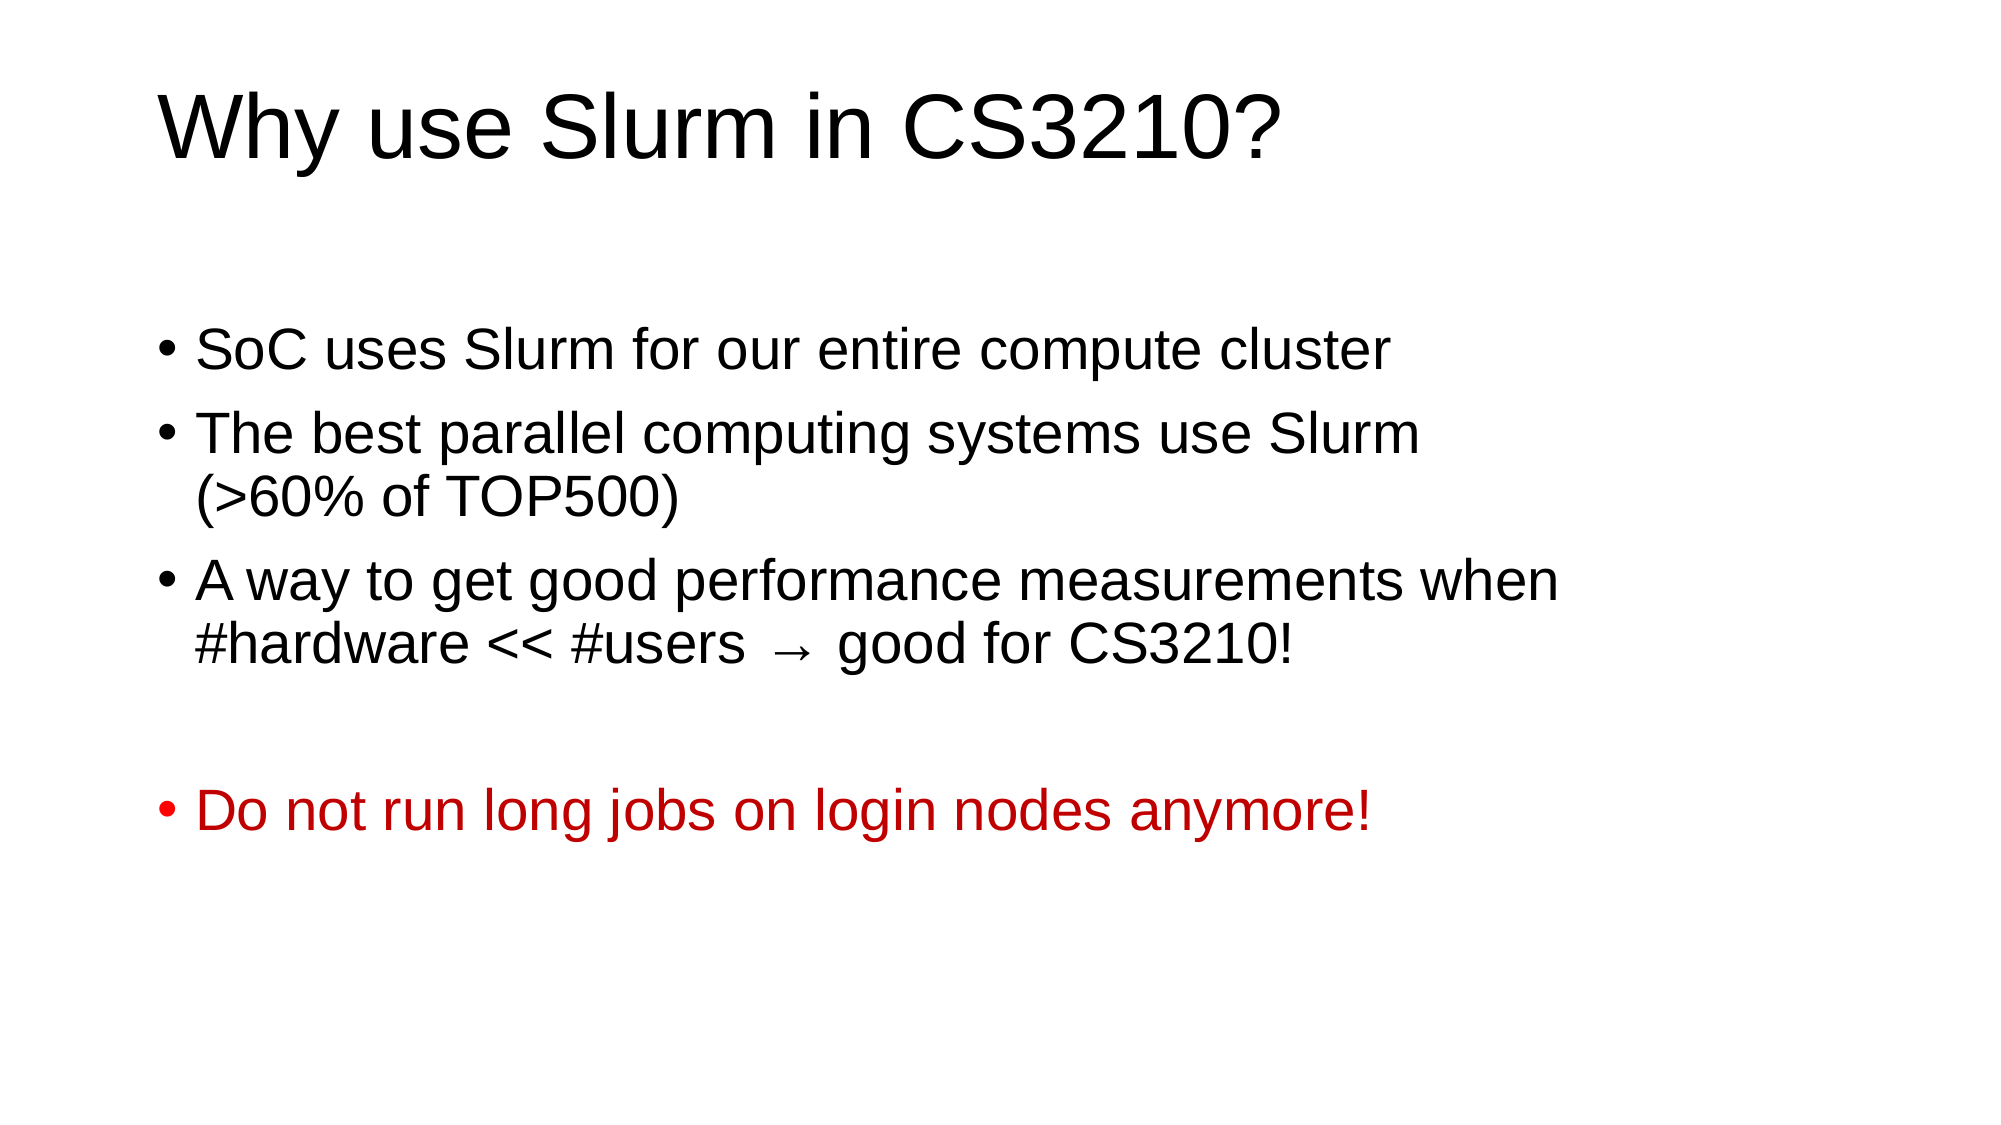

# Why use Slurm in CS3210?
SoC uses Slurm for our entire compute cluster
The best parallel computing systems use Slurm
(>60% of TOP500)
A way to get good performance measurements when
#hardware << #users → good for CS3210!

Do not run long jobs on login nodes anymore!